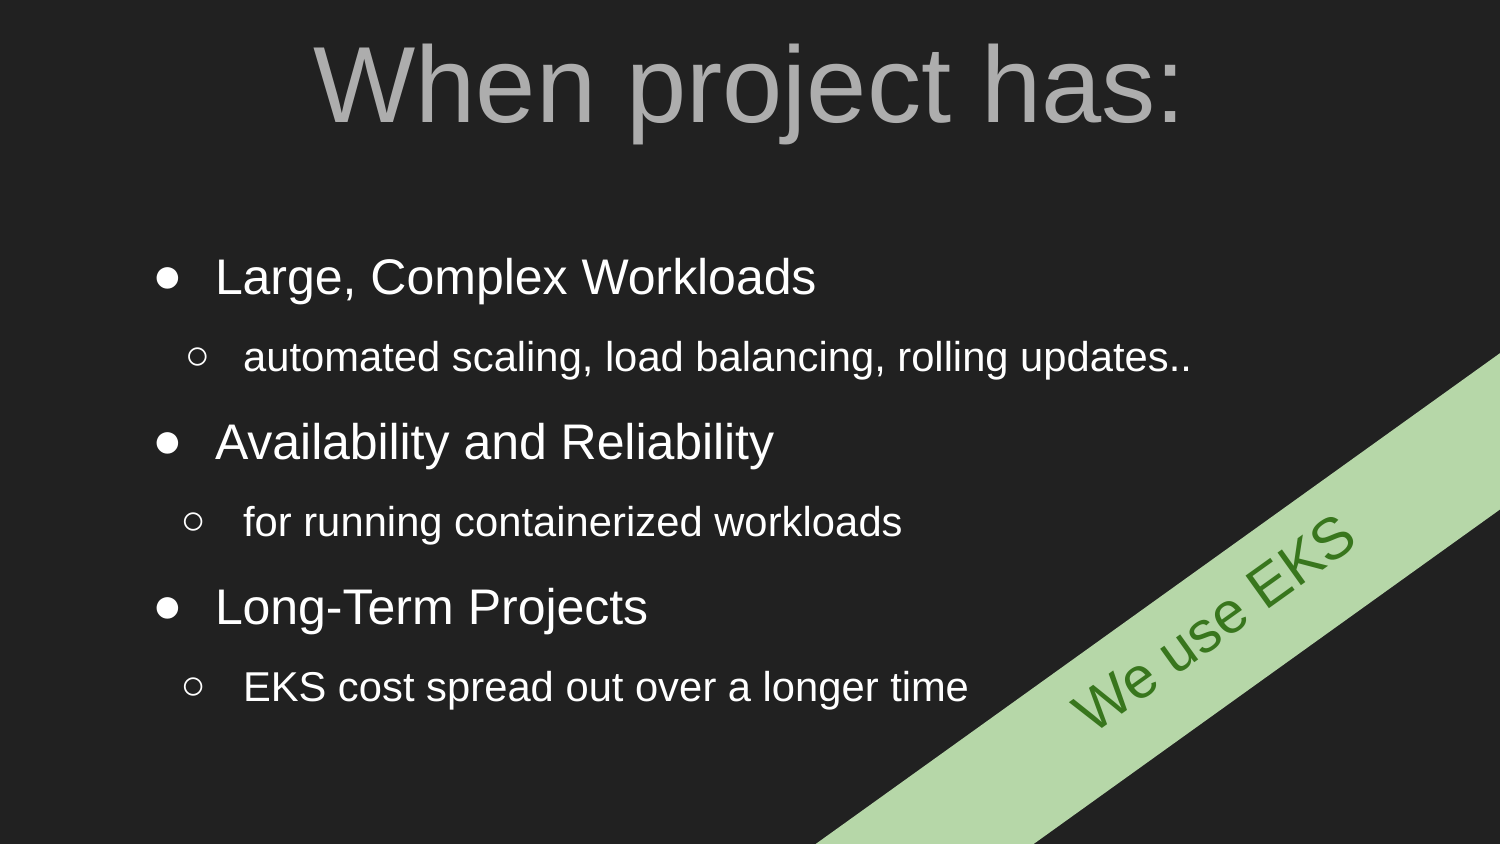

# When project has:
Large, Complex Workloads
automated scaling, load balancing, rolling updates..
Availability and Reliability
for running containerized workloads
Long-Term Projects
EKS cost spread out over a longer time
We use EKS